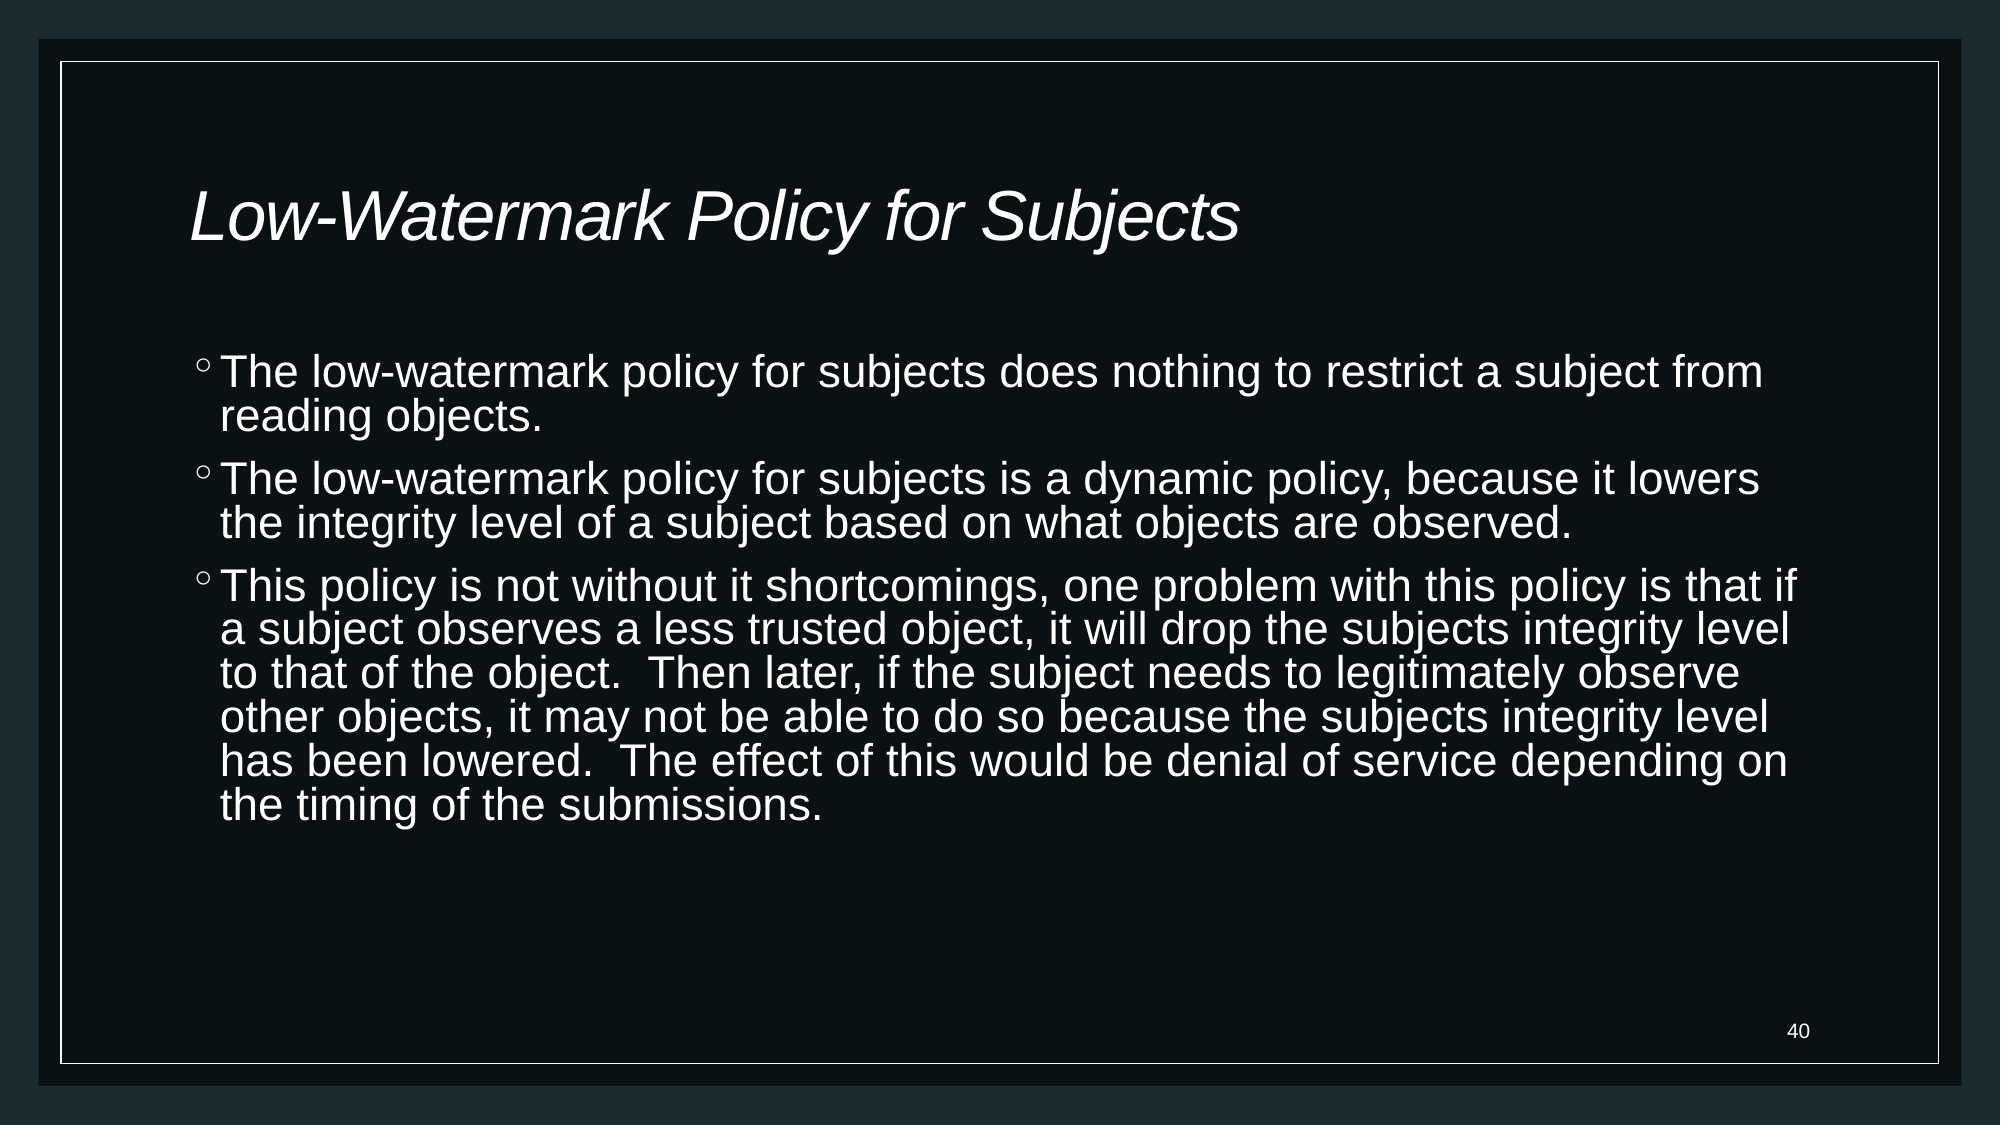

# Low-Watermark Policy for Subjects
The low-watermark policy for subjects does nothing to restrict a subject from reading objects.
The low-watermark policy for subjects is a dynamic policy, because it lowers the integrity level of a subject based on what objects are observed.
This policy is not without it shortcomings, one problem with this policy is that if a subject observes a less trusted object, it will drop the subjects integrity level to that of the object.  Then later, if the subject needs to legitimately observe other objects, it may not be able to do so because the subjects integrity level has been lowered.  The effect of this would be denial of service depending on the timing of the submissions.
40